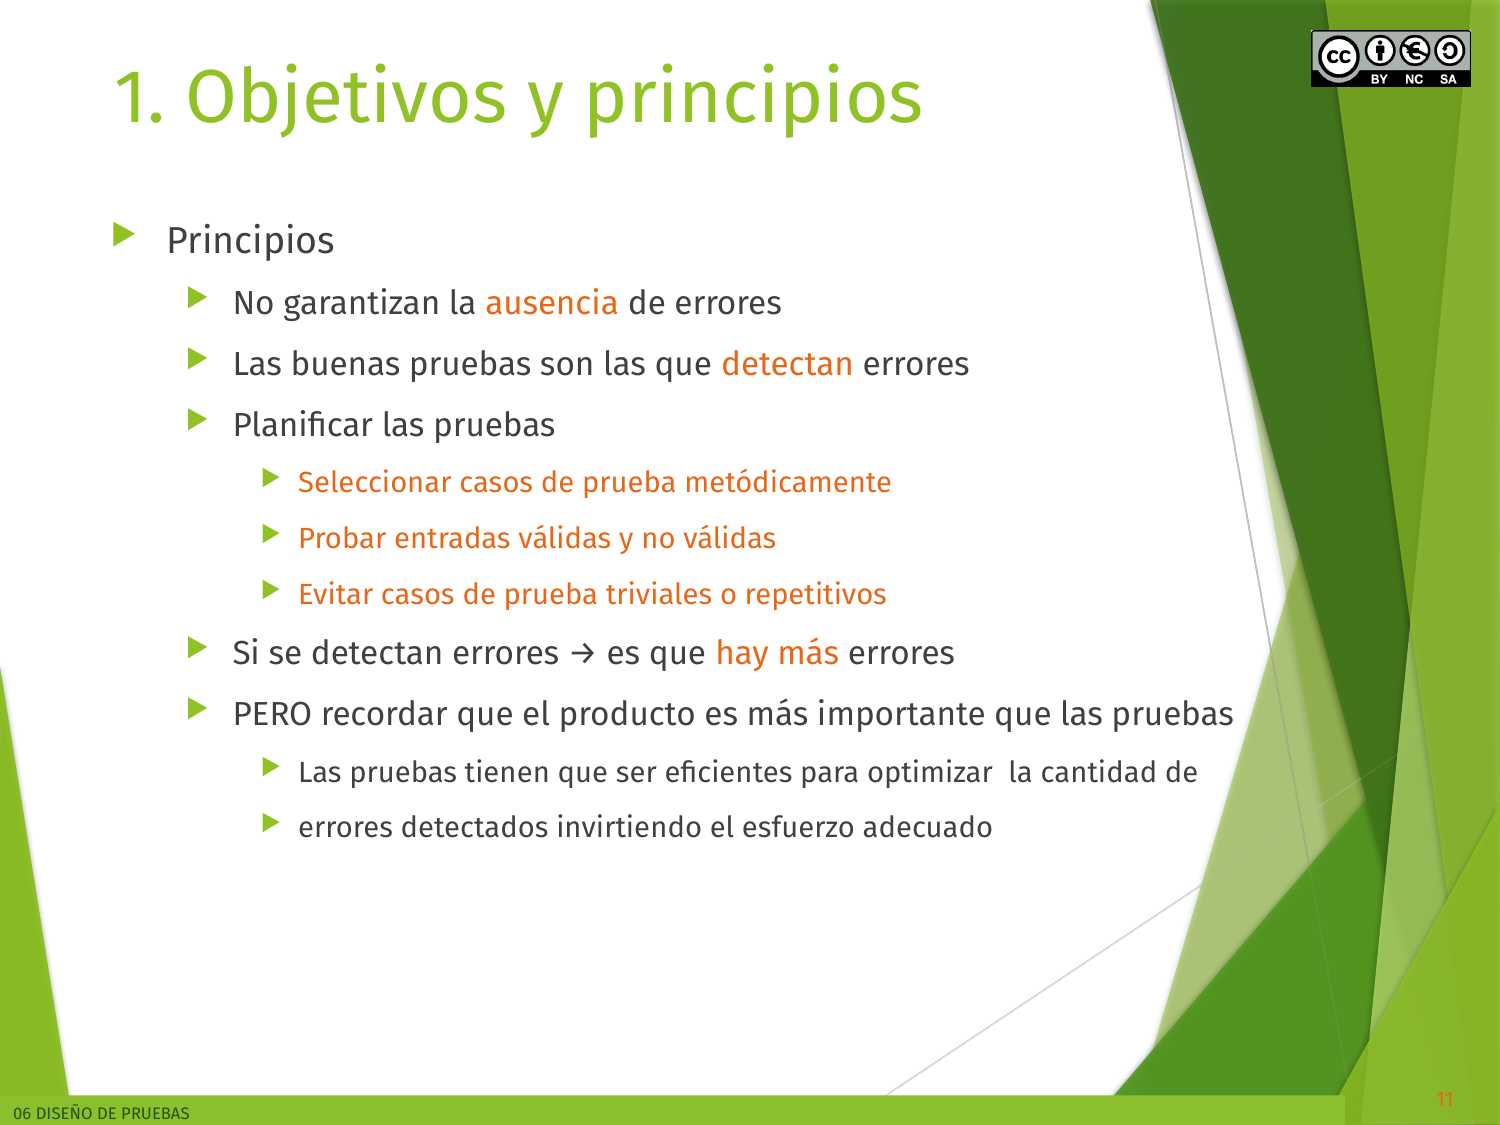

# 1. Objetivos y principios
Principios
No garantizan la ausencia de errores
Las buenas pruebas son las que detectan errores
Planificar las pruebas
Seleccionar casos de prueba metódicamente
Probar entradas válidas y no válidas
Evitar casos de prueba triviales o repetitivos
Si se detectan errores → es que hay más errores
PERO recordar que el producto es más importante que las pruebas
Las pruebas tienen que ser eficientes para optimizar  la cantidad de
errores detectados invirtiendo el esfuerzo adecuado